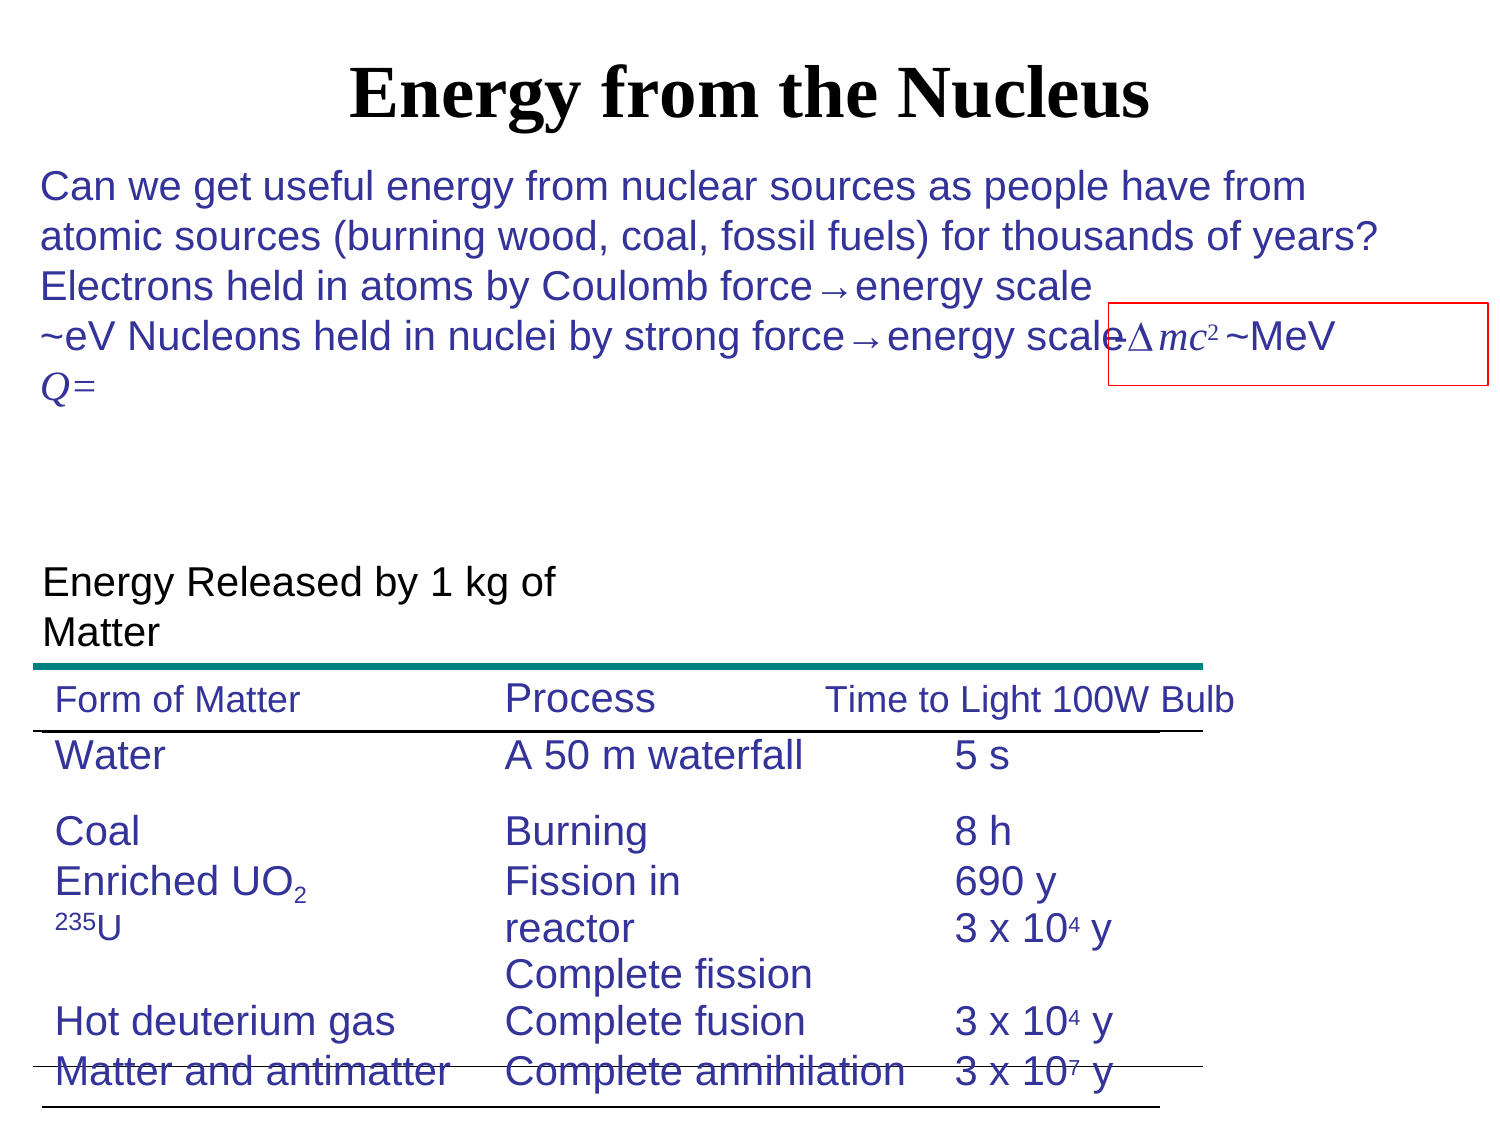

# Energy from the Nucleus
Can we get useful energy from nuclear sources as people have from atomic sources (burning wood, coal, fossil fuels) for thousands of years?
Electrons held in atoms by Coulomb force→energy scale ~eV Nucleons held in nuclei by strong force→energy scale Q=

-	mc2 ~MeV
Energy Released by 1 kg of Matter

Process
Form of Matter
Time to Light 100W Bulb

| Water | A 50 m waterfall | 5 s |
| --- | --- | --- |
| Coal | Burning | 8 h |
| Enriched UO2 235U | Fission in reactor Complete fission | 690 y 3 x 104 y |
| Hot deuterium gas | Complete fusion | 3 x 104 y |
| Matter and antimatter | Complete annihilation | 3 x 107 y |